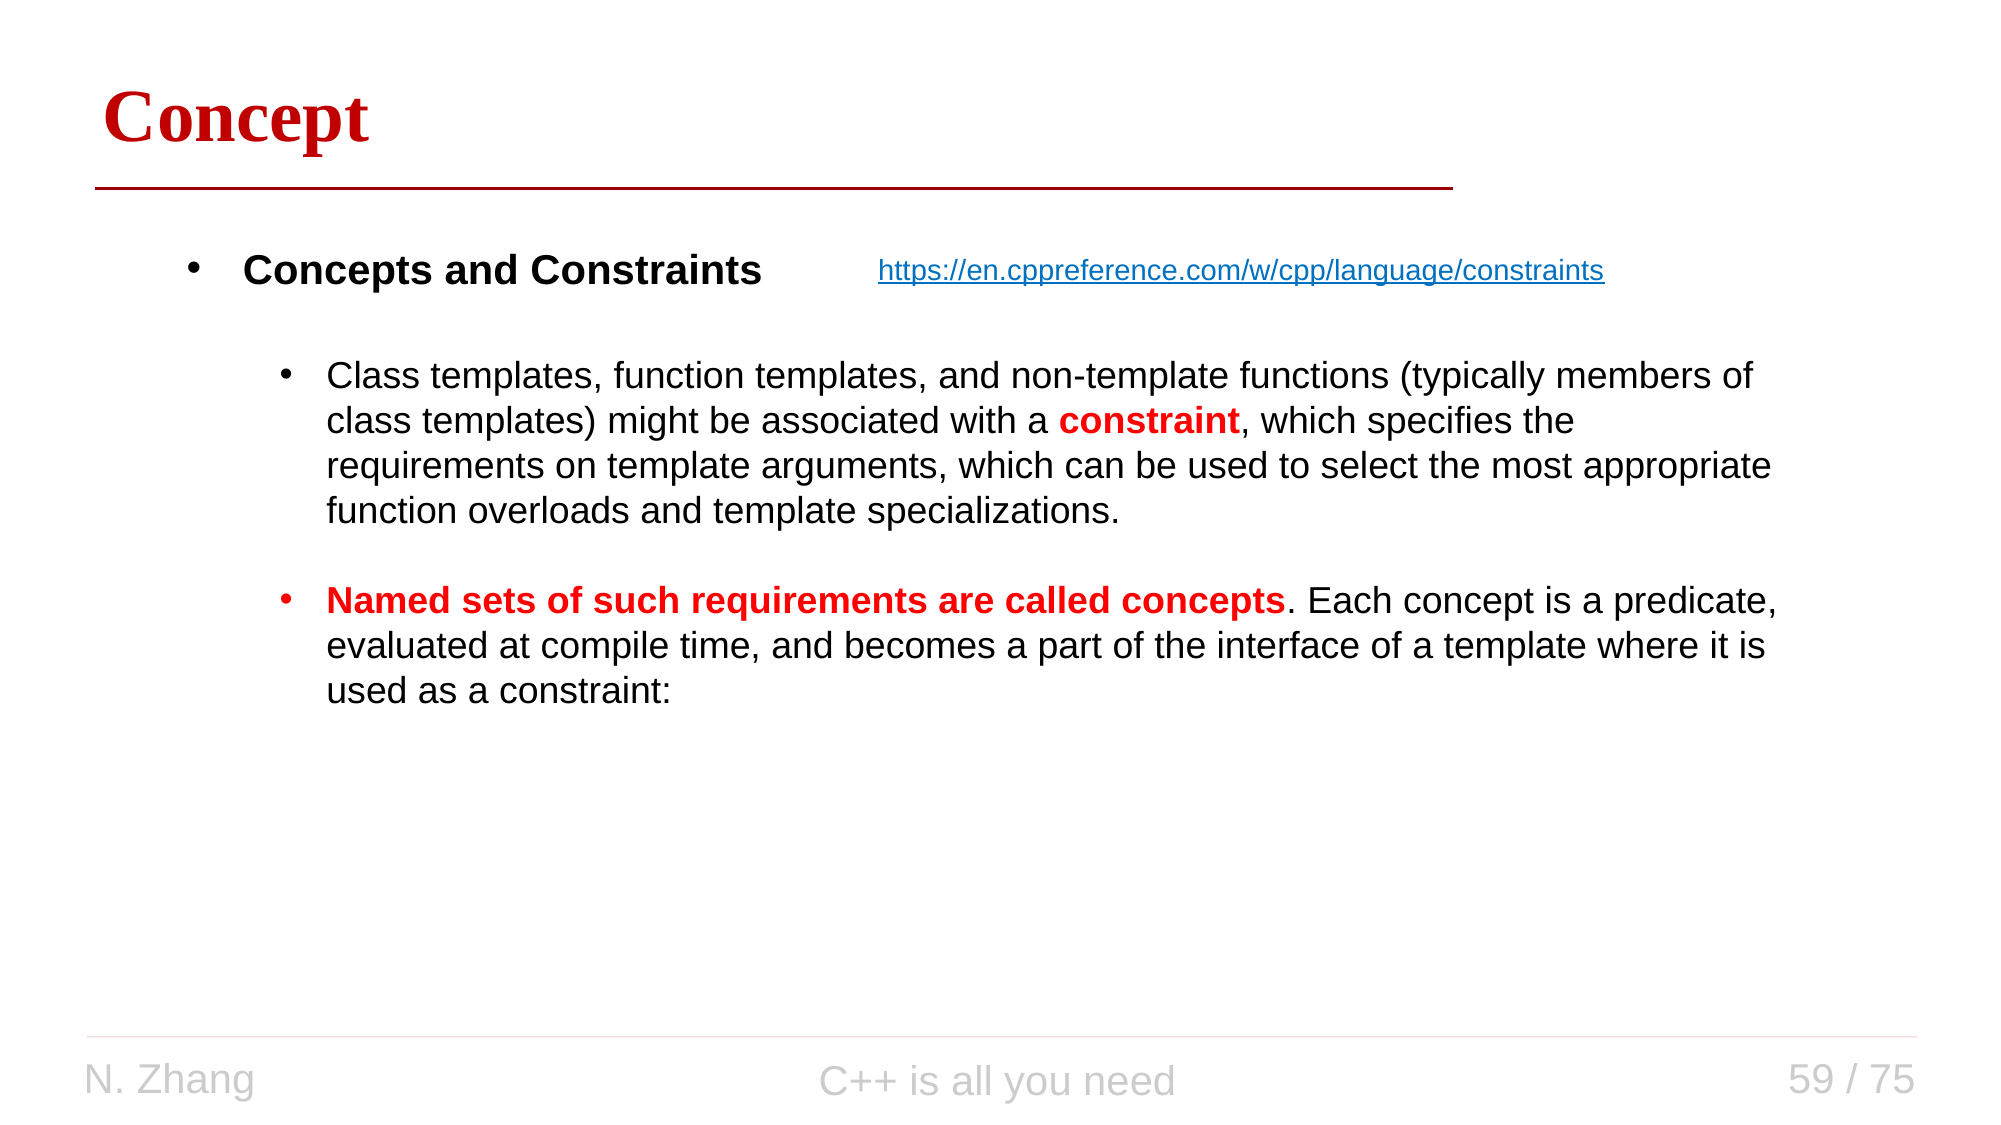

Concept
Concepts and Constraints
https://en.cppreference.com/w/cpp/language/constraints

Class templates, function templates, and non-template functions (typically members of class templates) might be associated with a constraint, which specifies the requirements on template arguments, which can be used to select the most appropriate function overloads and template specializations.

Named sets of such requirements are called concepts. Each concept is a predicate, evaluated at compile time, and becomes a part of the interface of a template where it is used as a constraint:
N. Zhang
59 / 75
C++ is all you need